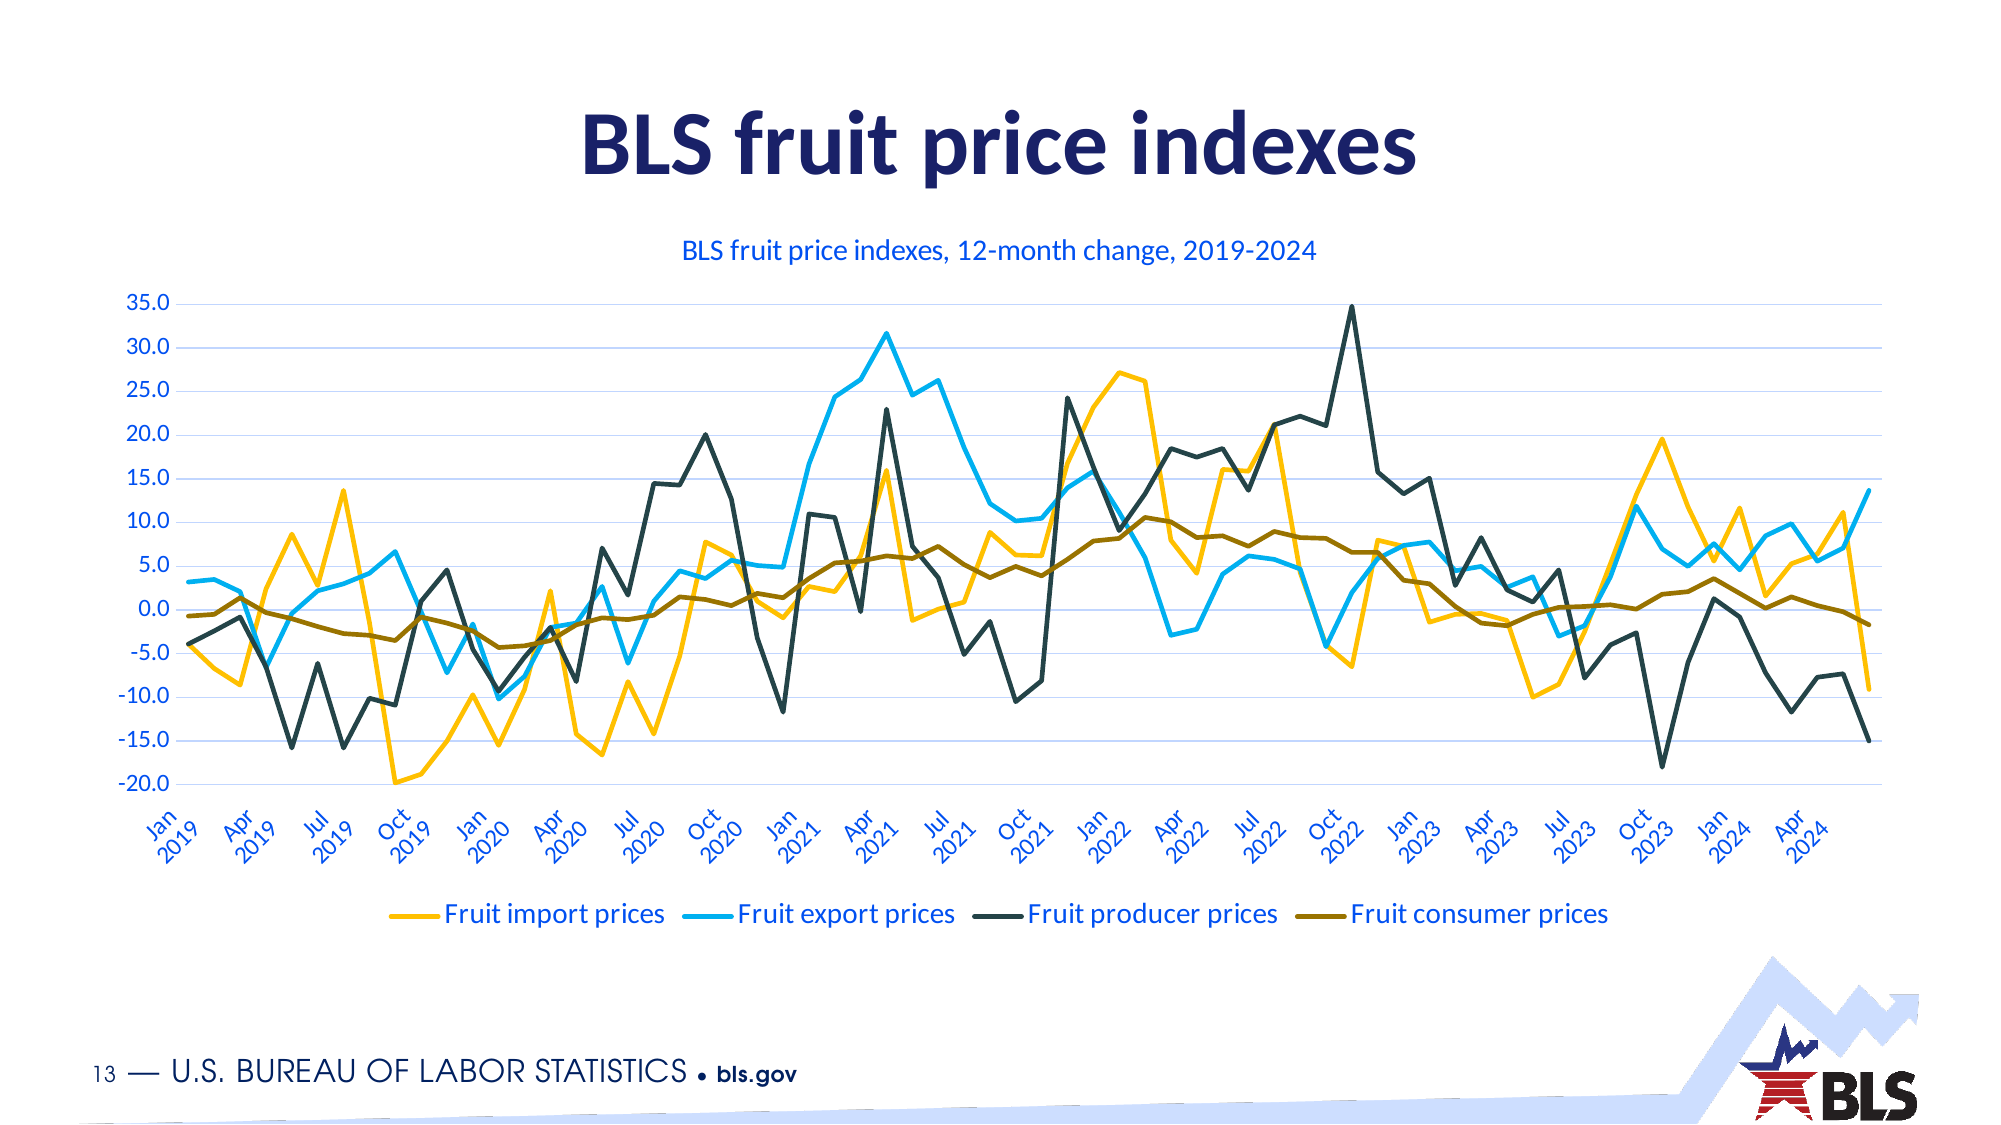

# BLS fruit price indexes

### Chart: BLS fruit price indexes, 12-month change, 2019-2024

| Category | Fruit import prices | Fruit export prices | Fruit producer prices | Fruit consumer prices |
|---|---|---|---|---|
| Jan
2019 | -3.9 | 3.2 | -3.9 | -0.7 |
| Feb
2019 | -6.7 | 3.5 | -2.4 | -0.5 |
| Mar
2019 | -8.6 | 2.1 | -0.8 | 1.4 |
| Apr
2019 | 2.4 | -6.6 | -6.5 | -0.3 |
| May
2019 | 8.7 | -0.4 | -15.8 | -1.0 |
| Jun
2019 | 2.8 | 2.2 | -6.1 | -1.9 |
| Jul
2019 | 13.7 | 3.0 | -15.8 | -2.7 |
| Aug
2019 | -1.4 | 4.2 | -10.1 | -2.9 |
| Sep
2019 | -19.8 | 6.7 | -10.9 | -3.5 |
| Oct
2019 | -18.8 | -0.2 | 1.0 | -0.8 |
| Nov
2019 | -15.0 | -7.2 | 4.6 | -1.5 |
| Dec
2019 | -9.7 | -1.6 | -4.5 | -2.4 |
| Jan
2020 | -15.5 | -10.2 | -9.3 | -4.3 |
| Feb
2020 | -9.1 | -7.6 | -5.4 | -4.1 |
| Mar
2020 | 2.2 | -2.0 | -2.0 | -3.5 |
| Apr
2020 | -14.2 | -1.5 | -8.2 | -1.7 |
| May
2020 | -16.6 | 2.7 | 7.1 | -0.9 |
| Jun
2020 | -8.2 | -6.1 | 1.7 | -1.1 |
| Jul
2020 | -14.2 | 1.0 | 14.5 | -0.6 |
| Aug
2020 | -5.3 | 4.5 | 14.3 | 1.5 |
| Sep
2020 | 7.8 | 3.6 | 20.1 | 1.2 |
| Oct
2020 | 6.3 | 5.7 | 12.7 | 0.5 |
| Nov
2020 | 1.0 | 5.1 | -3.2 | 1.9 |
| Dec
2020 | -0.9 | 4.9 | -11.7 | 1.4 |
| Jan
2021 | 2.7 | 16.7 | 11.0 | 3.6 |
| Feb
2021 | 2.1 | 24.4 | 10.6 | 5.4 |
| Mar
2021 | 6.2 | 26.4 | -0.2 | 5.6 |
| Apr
2021 | 16.0 | 31.7 | 23.0 | 6.2 |
| May
2021 | -1.2 | 24.6 | 7.3 | 5.9 |
| Jun
2021 | 0.1 | 26.3 | 3.7 | 7.3 |
| Jul
2021 | 0.9 | 18.6 | -5.1 | 5.2 |
| Aug
2021 | 8.9 | 12.2 | -1.3 | 3.7 |
| Sep
2021 | 6.3 | 10.2 | -10.5 | 5.0 |
| Oct
2021 | 6.2 | 10.5 | -8.1 | 3.9 |
| Nov
2021 | 16.8 | 14.0 | 24.3 | 5.8 |
| Dec
2021 | 23.2 | 15.9 | 16.4 | 7.9 |
| Jan
2022 | 27.2 | 11.2 | 9.1 | 8.2 |
| Feb
2022 | 26.2 | 6.0 | 13.3 | 10.6 |
| Mar
2022 | 8.0 | -2.9 | 18.5 | 10.1 |
| Apr
2022 | 4.2 | -2.2 | 17.5 | 8.3 |
| May
2022 | 16.1 | 4.1 | 18.5 | 8.5 |
| Jun
2022 | 15.9 | 6.2 | 13.7 | 7.3 |
| Jul
2022 | 21.3 | 5.8 | 21.2 | 9.0 |
| Aug
2022 | 4.3 | 4.7 | 22.2 | 8.3 |
| Sep
2022 | -4.0 | -4.2 | 21.1 | 8.2 |
| Oct
2022 | -6.5 | 2.0 | 34.8 | 6.6 |
| Nov
2022 | 8.0 | 5.9 | 15.8 | 6.6 |
| Dec
2022 | 7.3 | 7.4 | 13.3 | 3.4 |
| Jan
2023 | -1.4 | 7.8 | 15.1 | 3.0 |
| Feb
2023 | -0.5 | 4.5 | 2.8 | 0.4 |
| Mar
2023 | -0.4 | 5.0 | 8.3 | -1.5 |
| Apr
2023 | -1.2 | 2.6 | 2.3 | -1.8 |
| May
2023 | -10.0 | 3.8 | 0.9 | -0.5 |
| Jun
2023 | -8.5 | -3.0 | 4.6 | 0.3 |
| Jul
2023 | -2.5 | -1.8 | -7.8 | 0.4 |
| Aug
2023 | 5.3 | 3.8 | -4.0 | 0.6 |
| Sep
2023 | 13.2 | 11.9 | -2.6 | 0.1 |
| Oct
2023 | 19.6 | 7.0 | -18.0 | 1.8 |
| Nov
2023 | 11.8 | 5.0 | -6.0 | 2.1 |
| Dec
2023 | 5.6 | 7.6 | 1.3 | 3.6 |
| Jan
2024 | 11.7 | 4.6 | -0.8 | 1.9 |
| Feb
2024 | 1.6 | 8.5 | -7.2 | 0.2 |
| Mar
2024 | 5.3 | 9.9 | -11.7 | 1.5 |
| Apr
2024 | 6.4 | 5.6 | -7.7 | 0.5 |
| May
2024 | 11.2 | 7.1 | -7.3 | -0.2 |
| Jun
2024 | -9.1 | 13.7 | -15.0 | -1.7 |